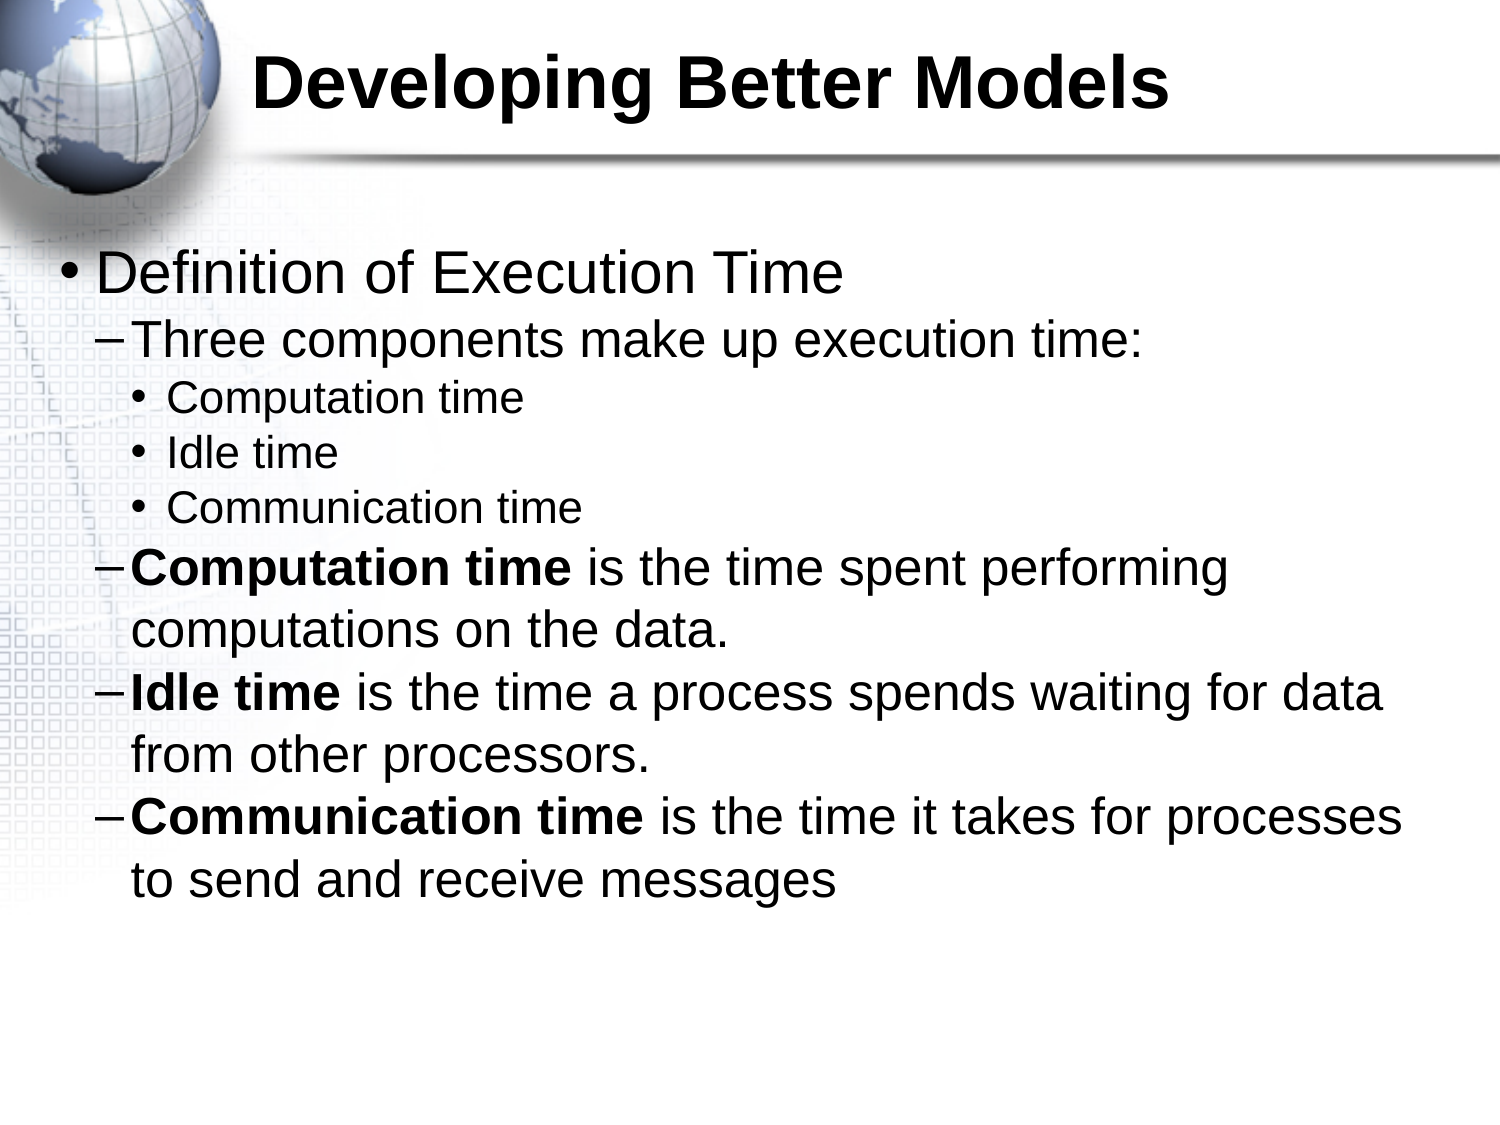

Developing Better Models
Definition of Execution Time
Three components make up execution time:
Computation time
Idle time
Communication time
Computation time is the time spent performing computations on the data.
Idle time is the time a process spends waiting for data from other processors.
Communication time is the time it takes for processes to send and receive messages